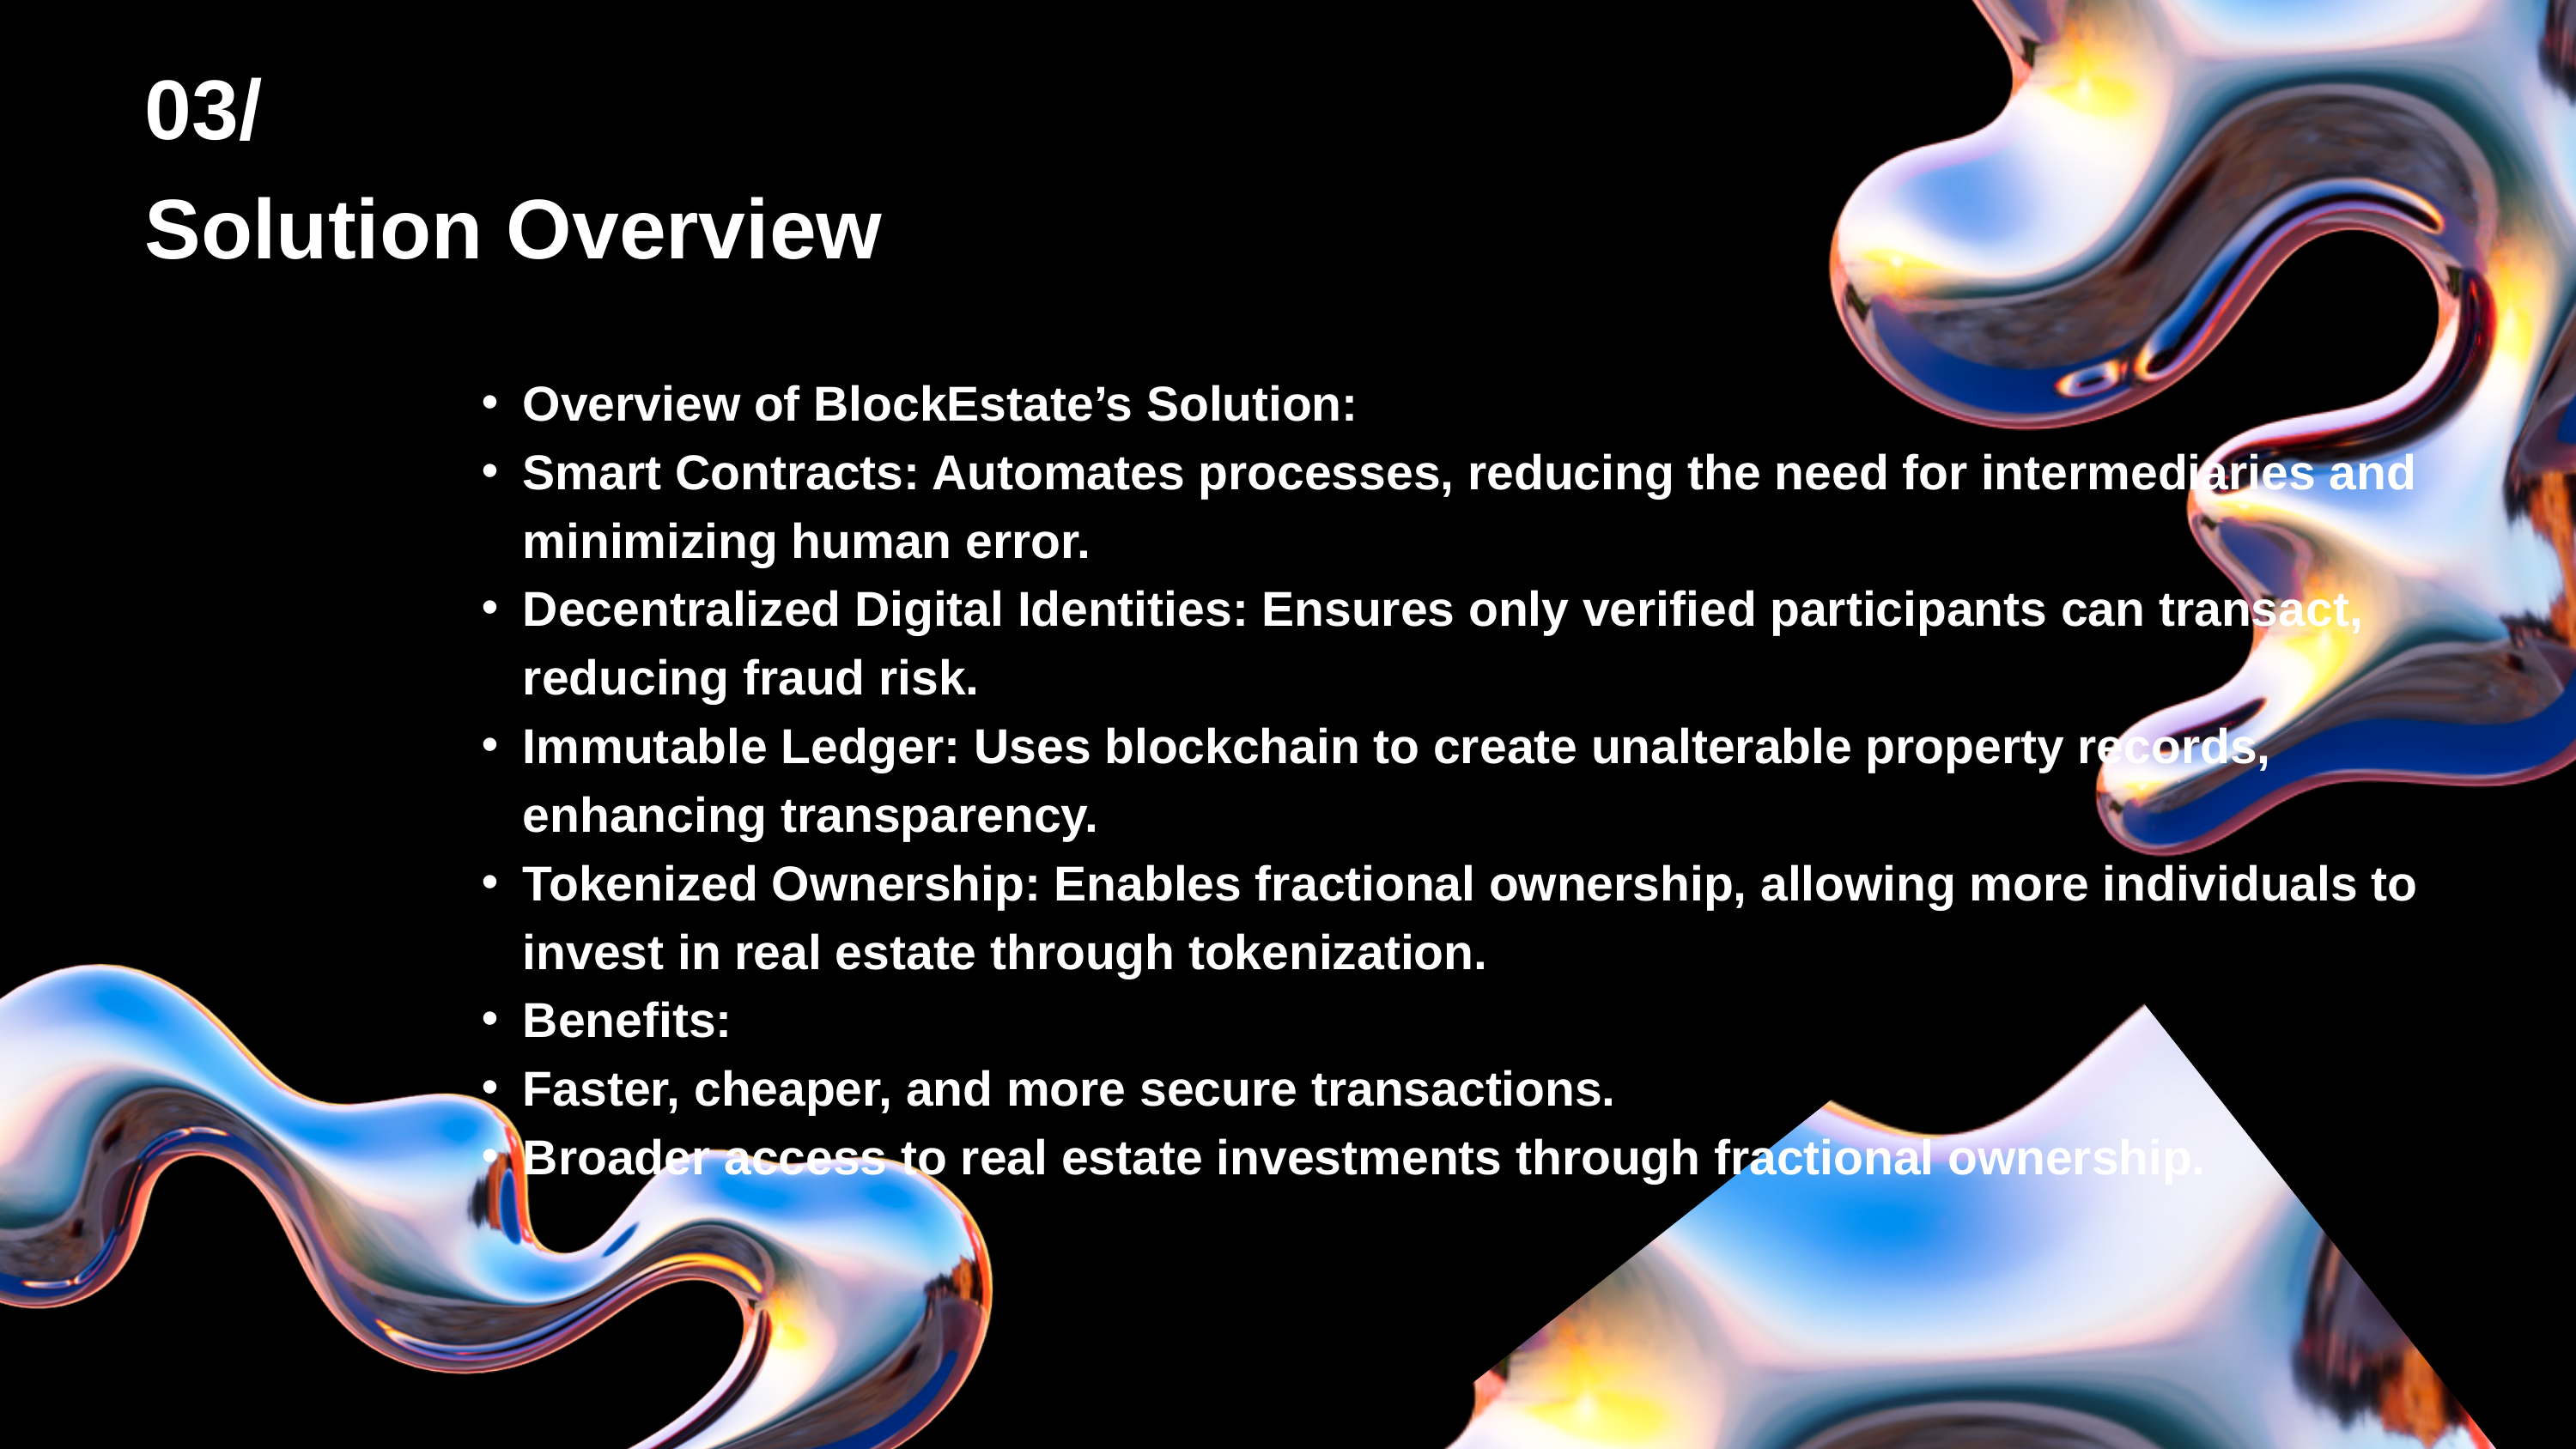

03/
Solution Overview
Overview of BlockEstate’s Solution:
Smart Contracts: Automates processes, reducing the need for intermediaries and minimizing human error.
Decentralized Digital Identities: Ensures only verified participants can transact, reducing fraud risk.
Immutable Ledger: Uses blockchain to create unalterable property records, enhancing transparency.
Tokenized Ownership: Enables fractional ownership, allowing more individuals to invest in real estate through tokenization.
Benefits:
Faster, cheaper, and more secure transactions.
Broader access to real estate investments through fractional ownership.